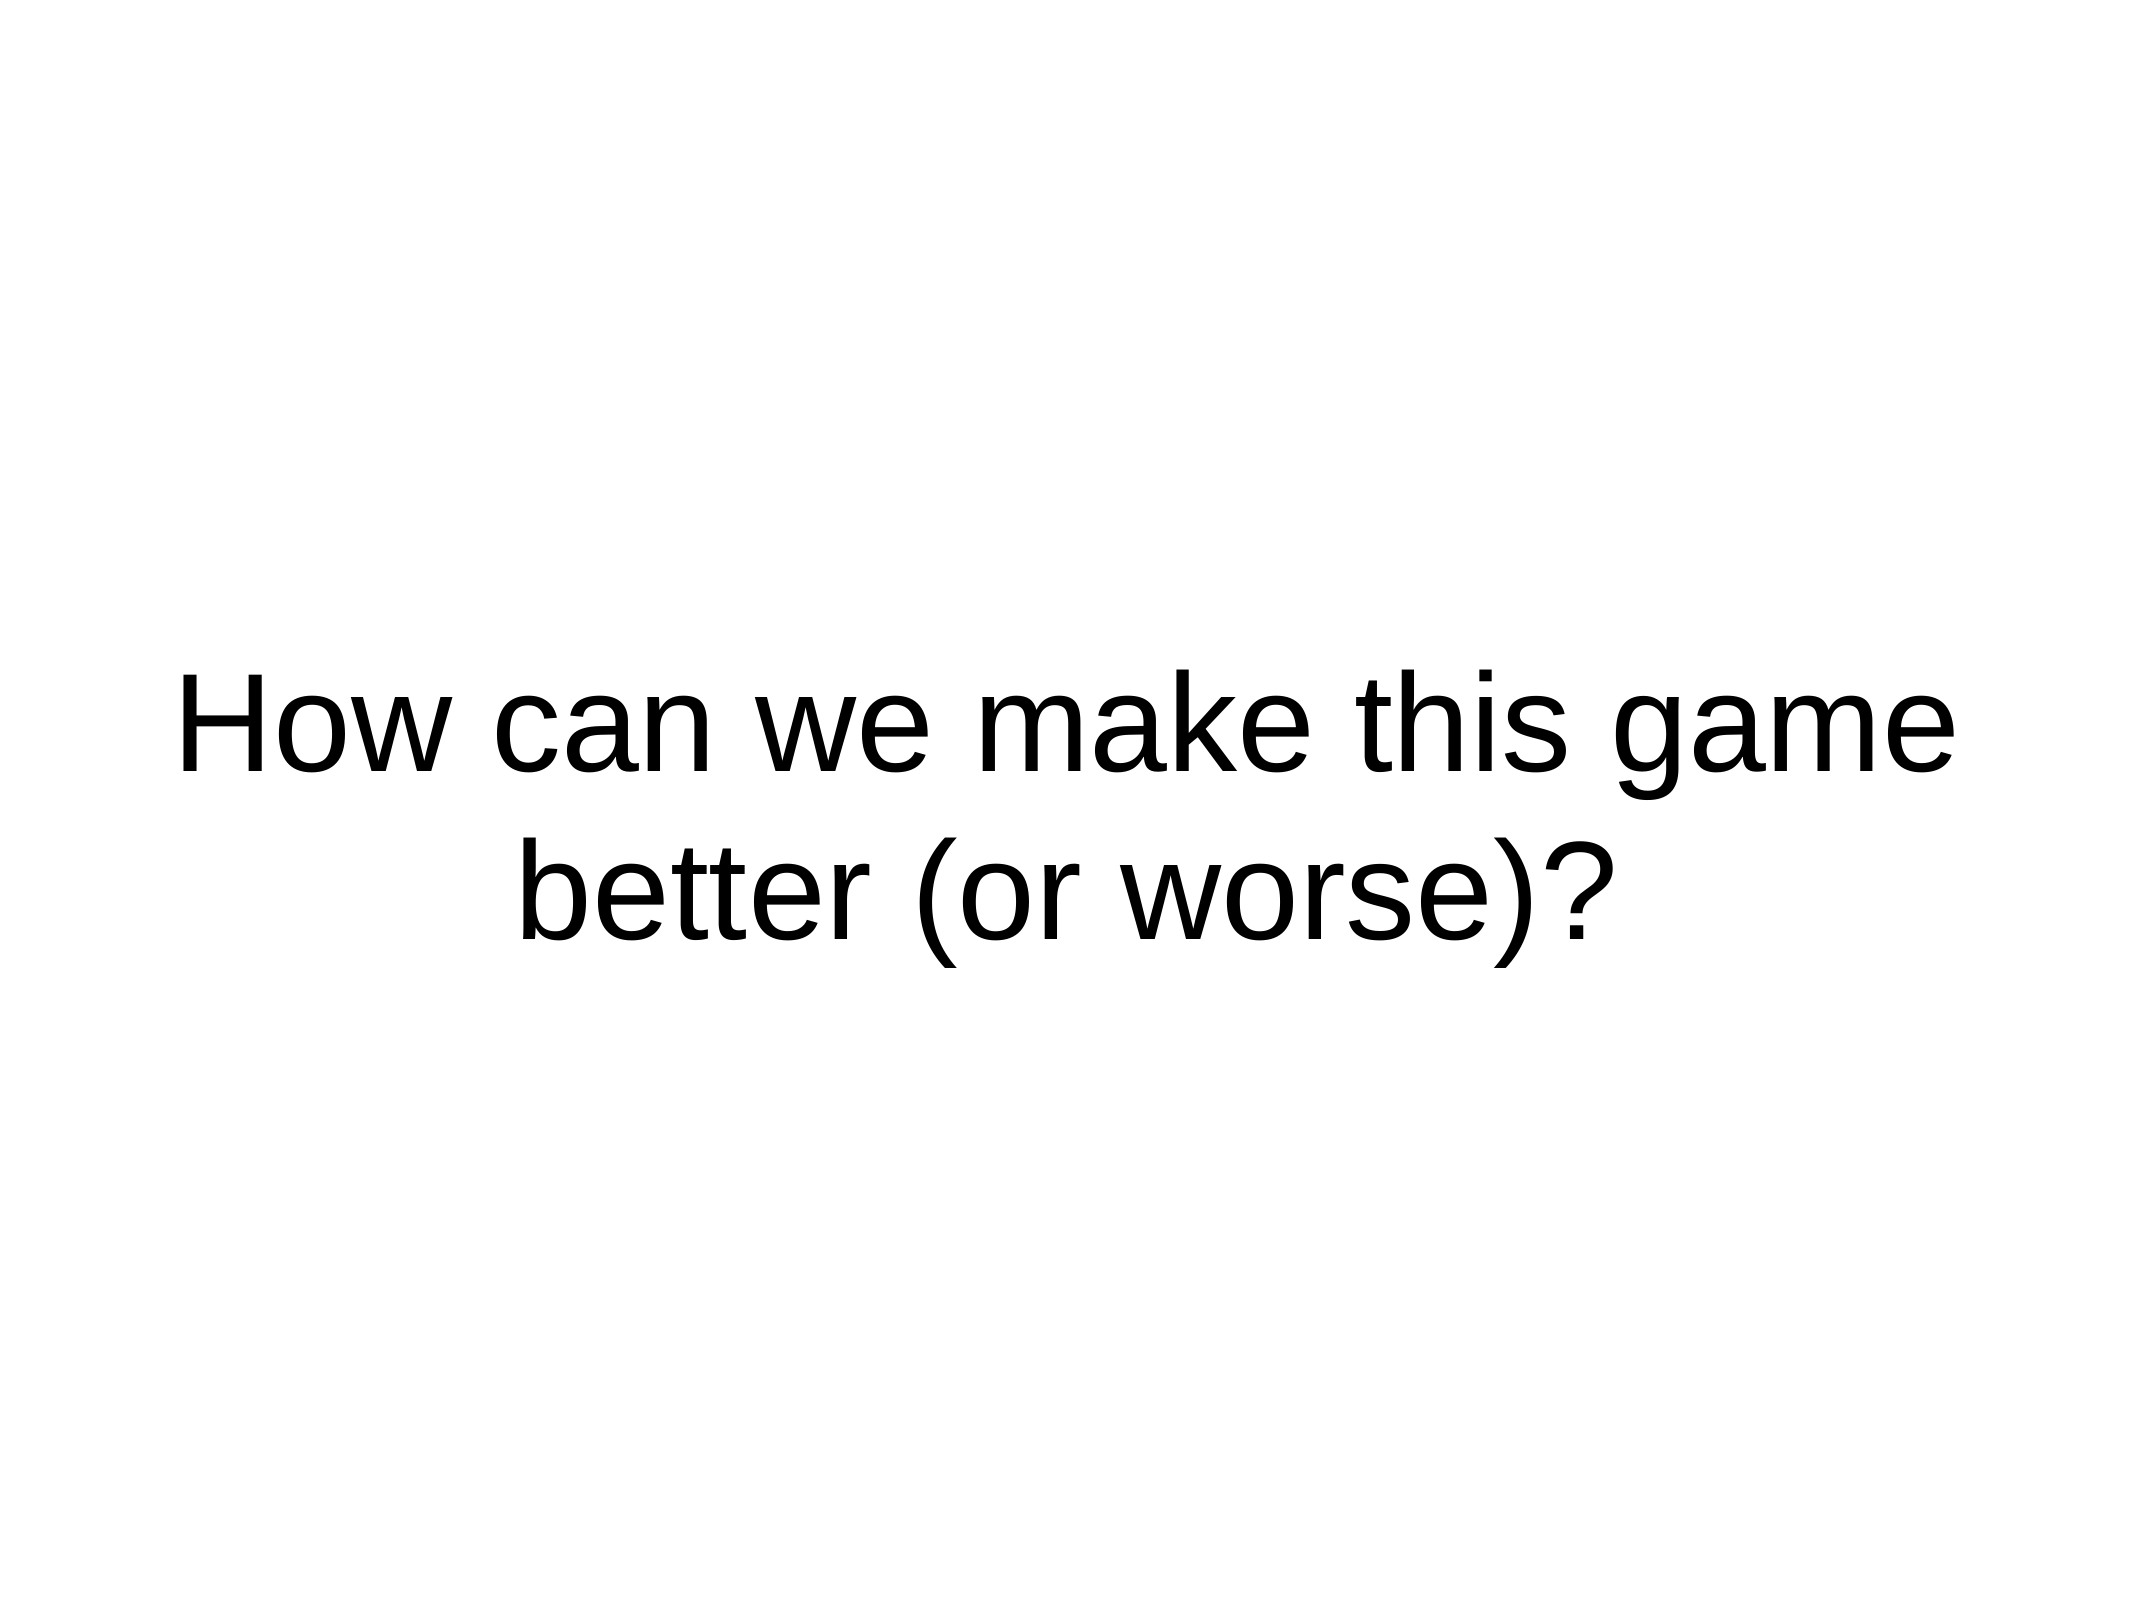

# How can we make this game better (or worse)?